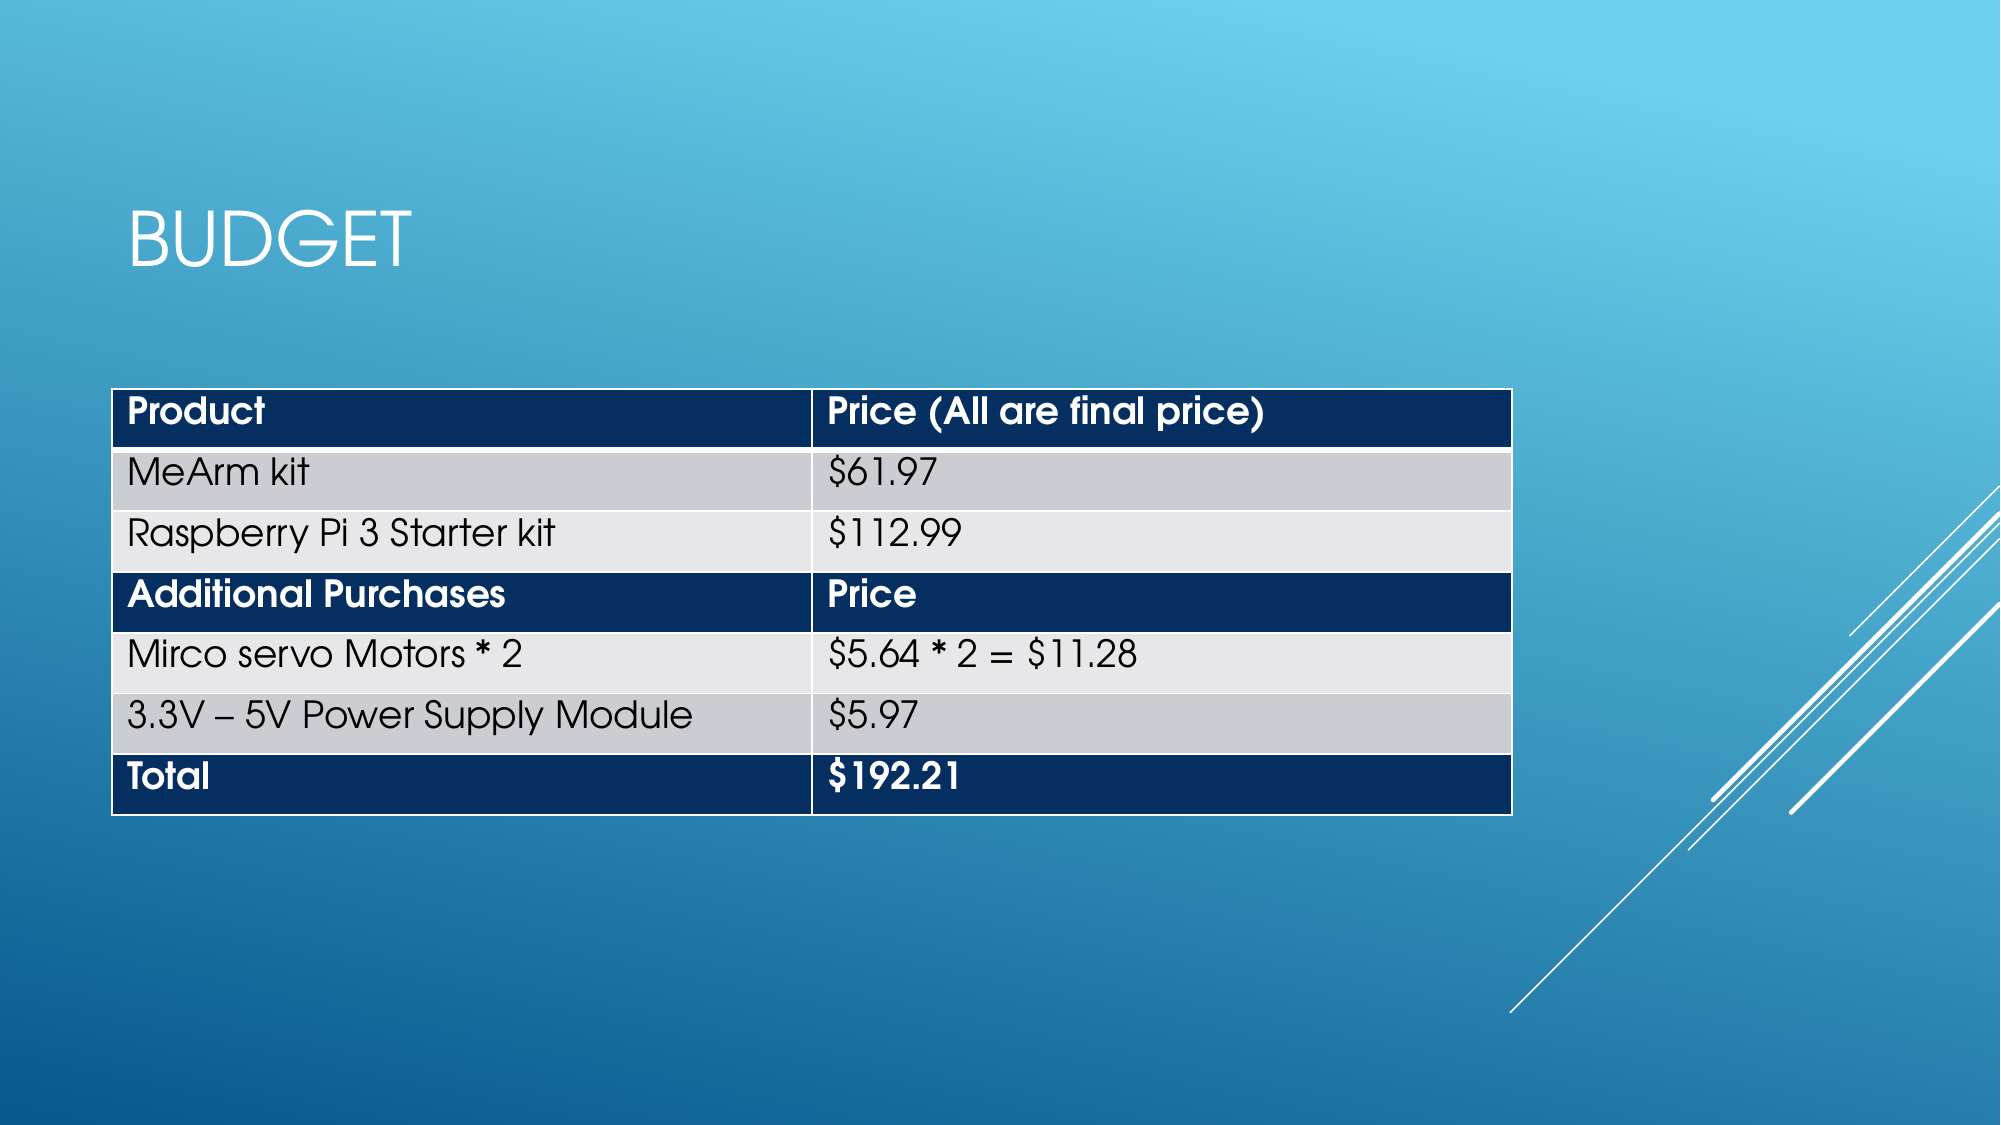

# Budget
| Product | Price (All are final price) |
| --- | --- |
| MeArm kit | $61.97 |
| Raspberry Pi 3 Starter kit | $112.99 |
| Additional Purchases | Price |
| Mirco servo Motors \* 2 | $5.64 \* 2 = $11.28 |
| 3.3V – 5V Power Supply Module | $5.97 |
| Total | $192.21 |